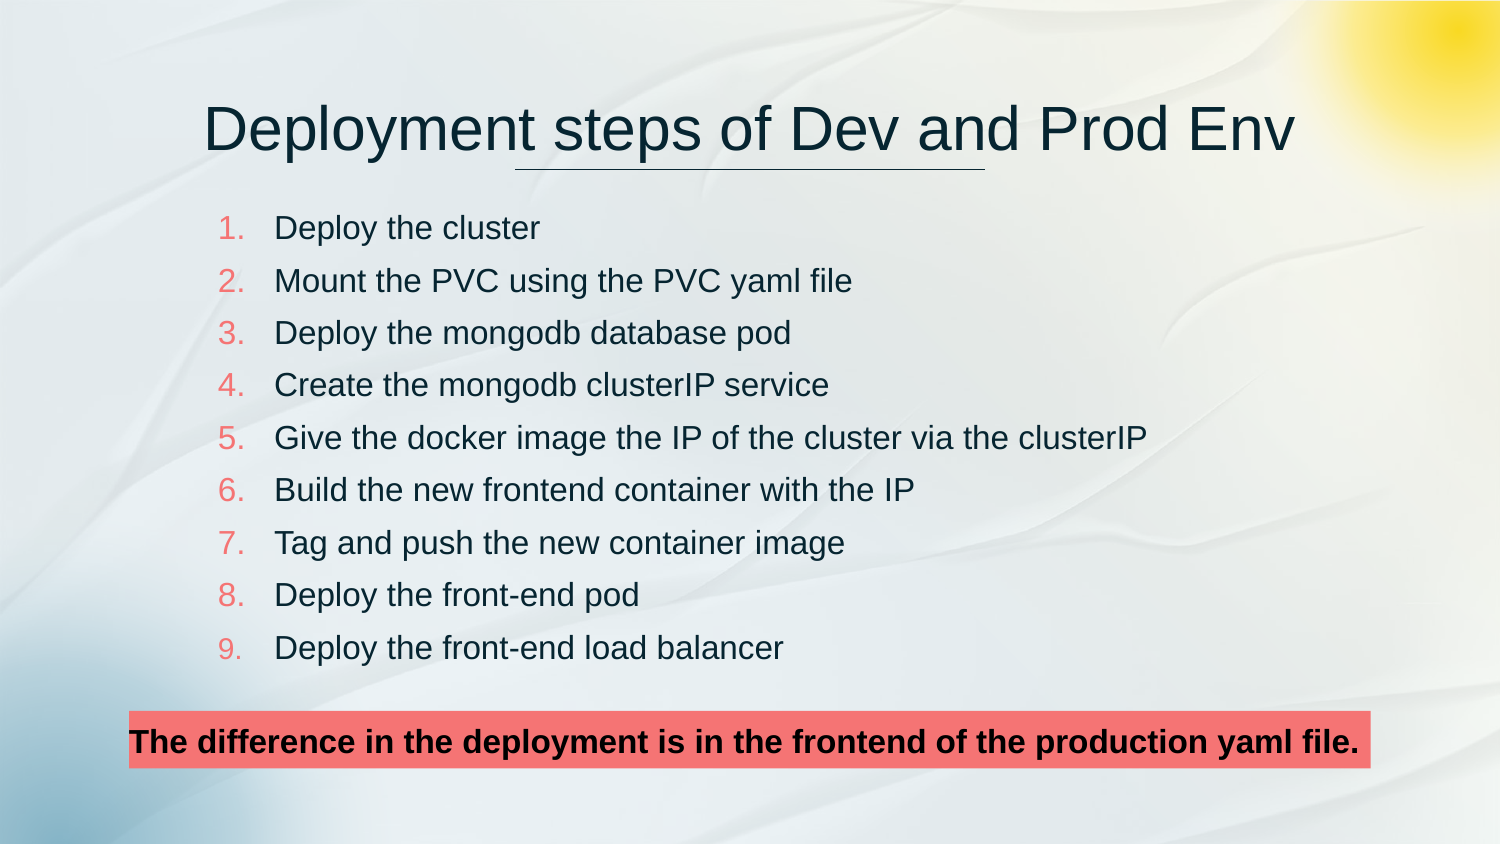

# Deployment steps of Dev and Prod Env
Deploy the cluster
Mount the PVC using the PVC yaml file
Deploy the mongodb database pod
Create the mongodb clusterIP service
Give the docker image the IP of the cluster via the clusterIP
Build the new frontend container with the IP
Tag and push the new container image
Deploy the front-end pod
Deploy the front-end load balancer
The difference in the deployment is in the frontend of the production yaml file.